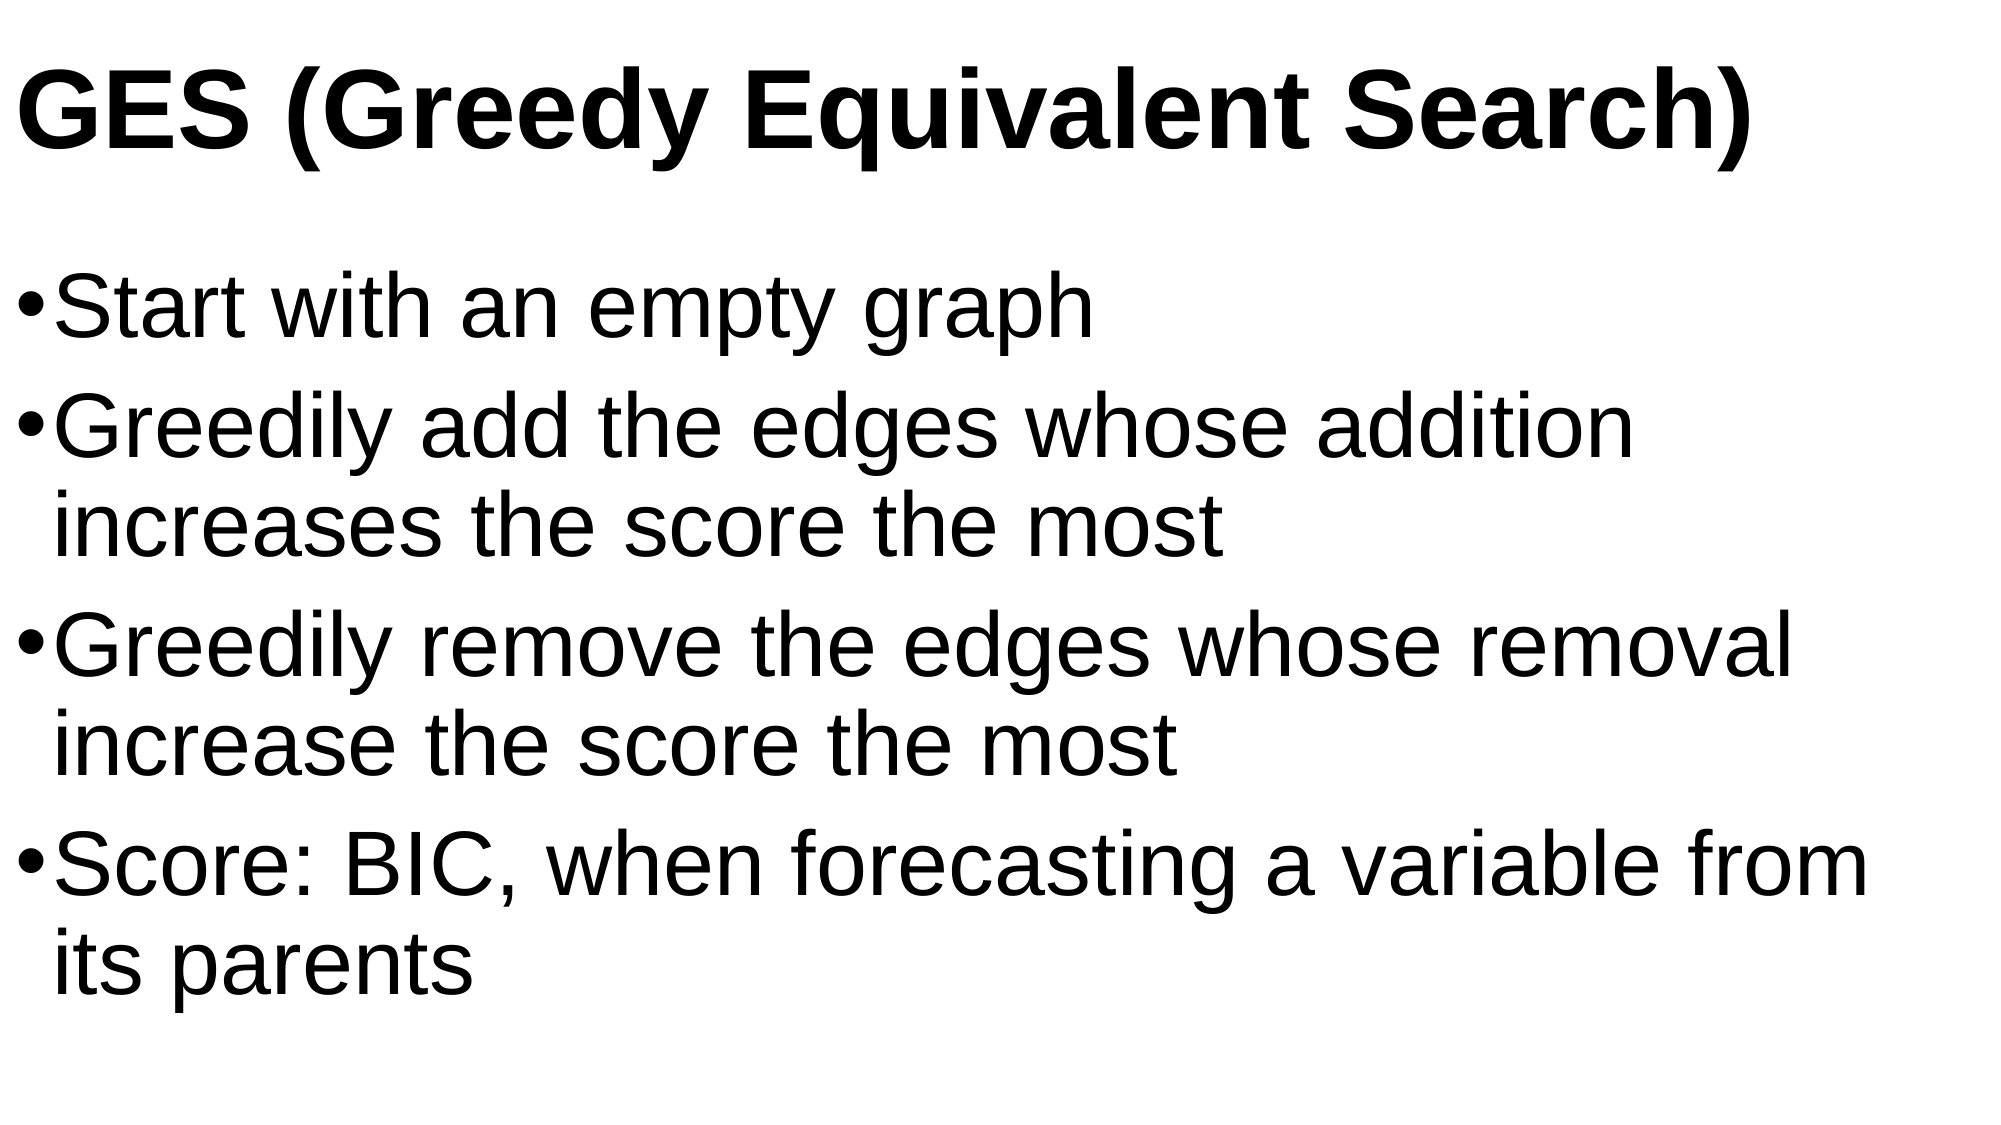

# GES (Greedy Equivalent Search)
Start with an empty graph
Greedily add the edges whose addition increases the score the most
Greedily remove the edges whose removal increase the score the most
Score: BIC, when forecasting a variable from its parents